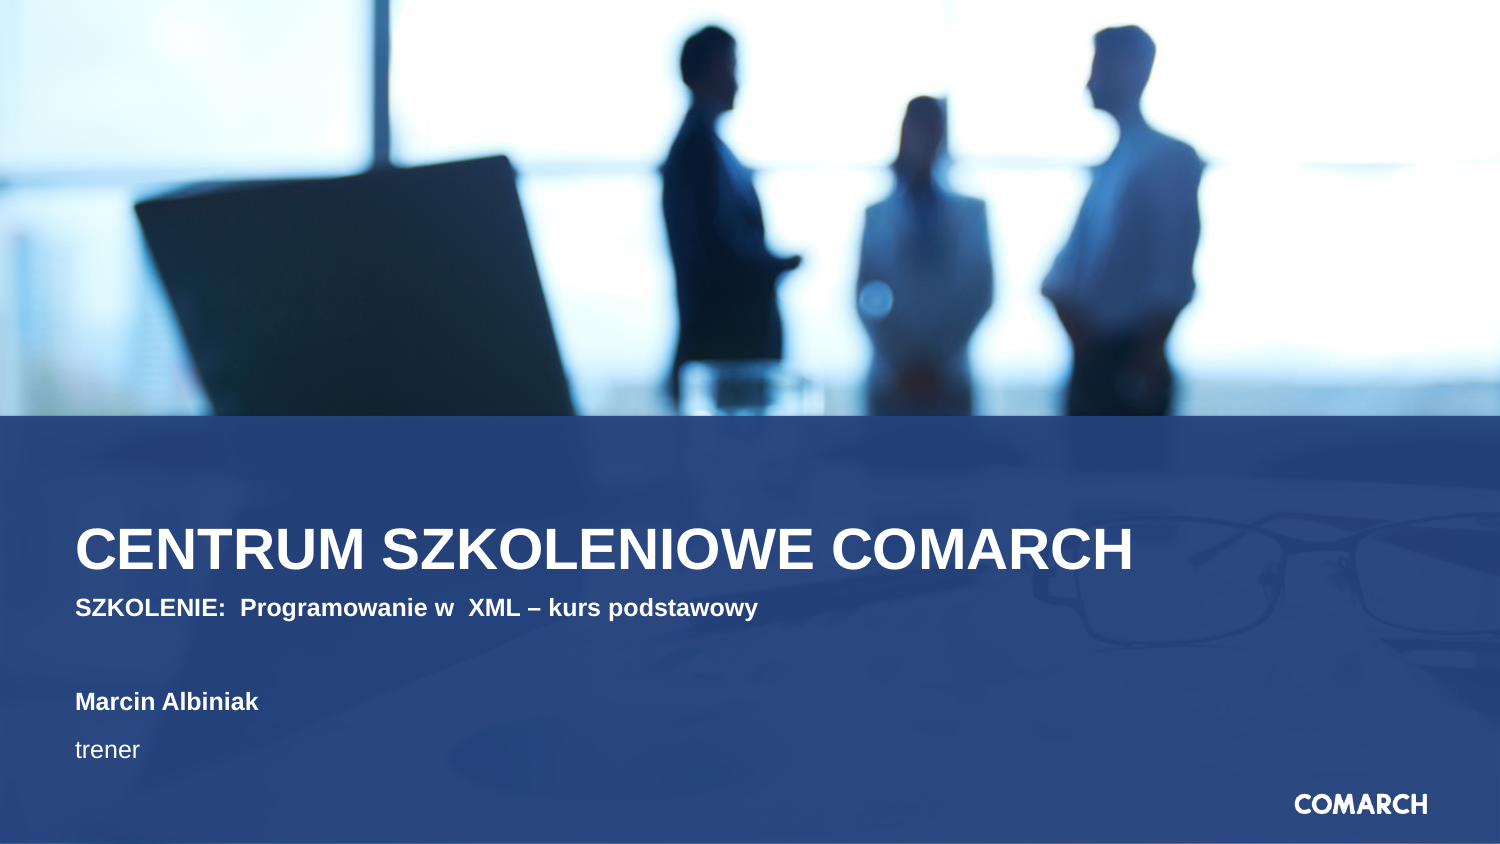

# CENTRUM SZKOLENIOWE COMARCH
SZKOLENIE:  Programowanie w  XML – kurs podstawowy

Marcin Albiniak
trener